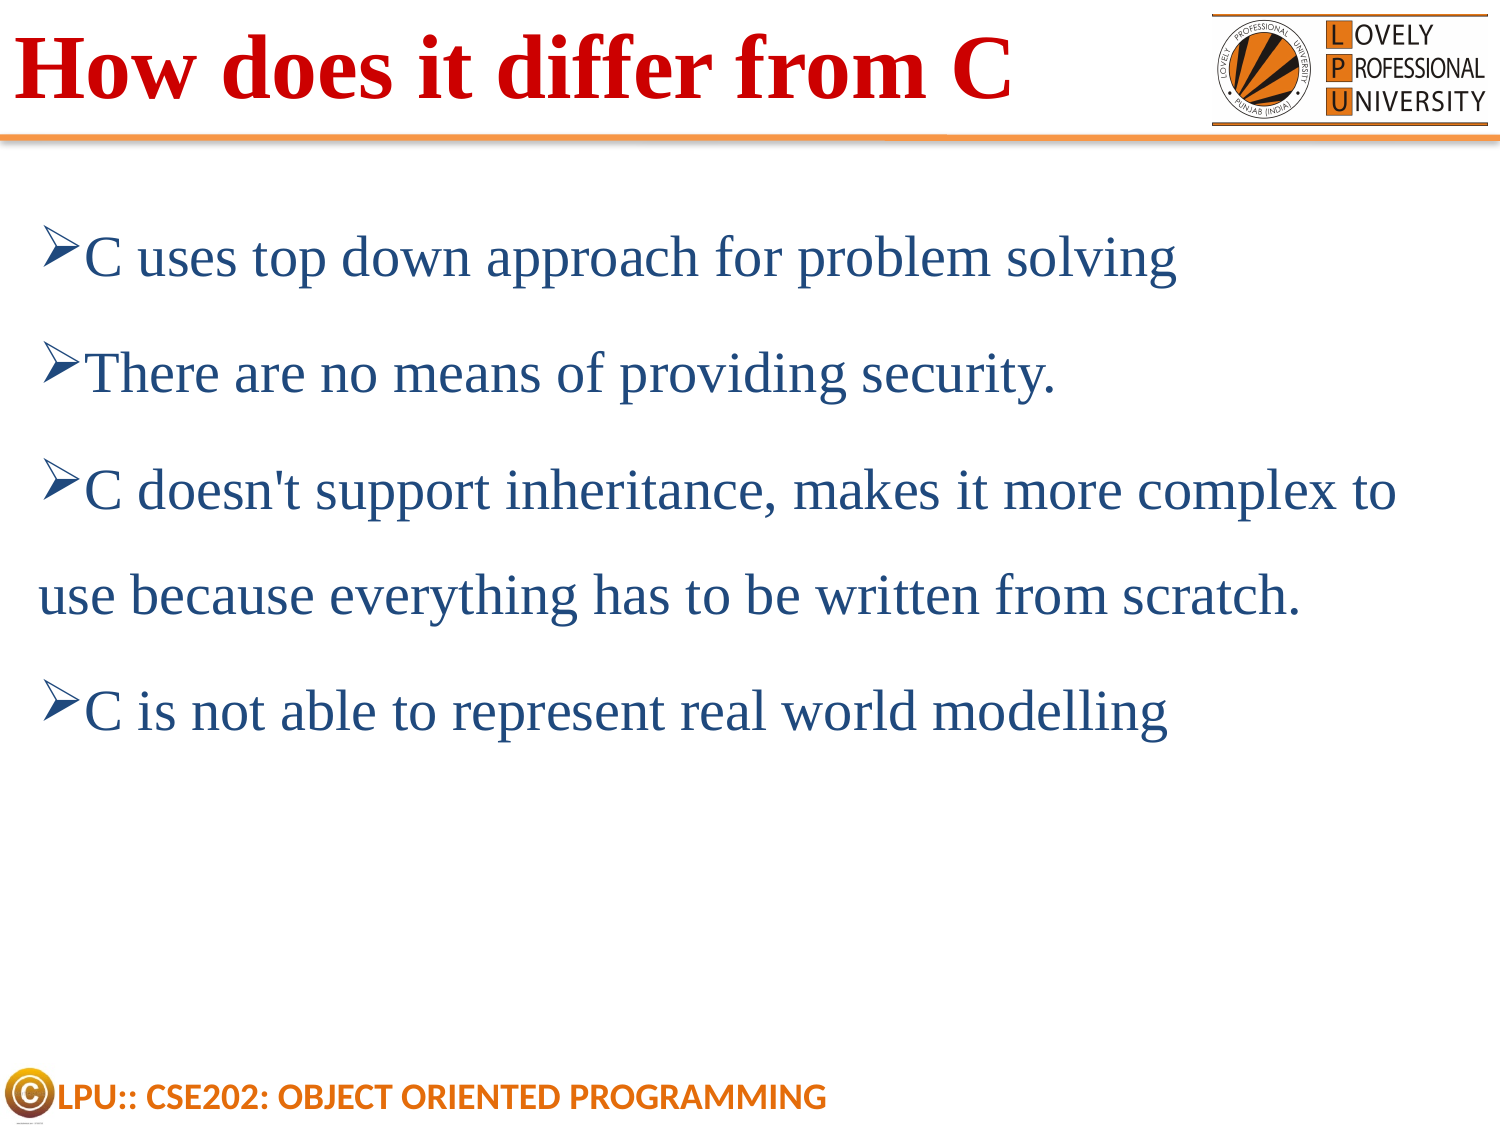

# How does it differ from C
C uses top down approach for problem solving
There are no means of providing security.
C doesn't support inheritance, makes it more complex to use because everything has to be written from scratch.
C is not able to represent real world modelling